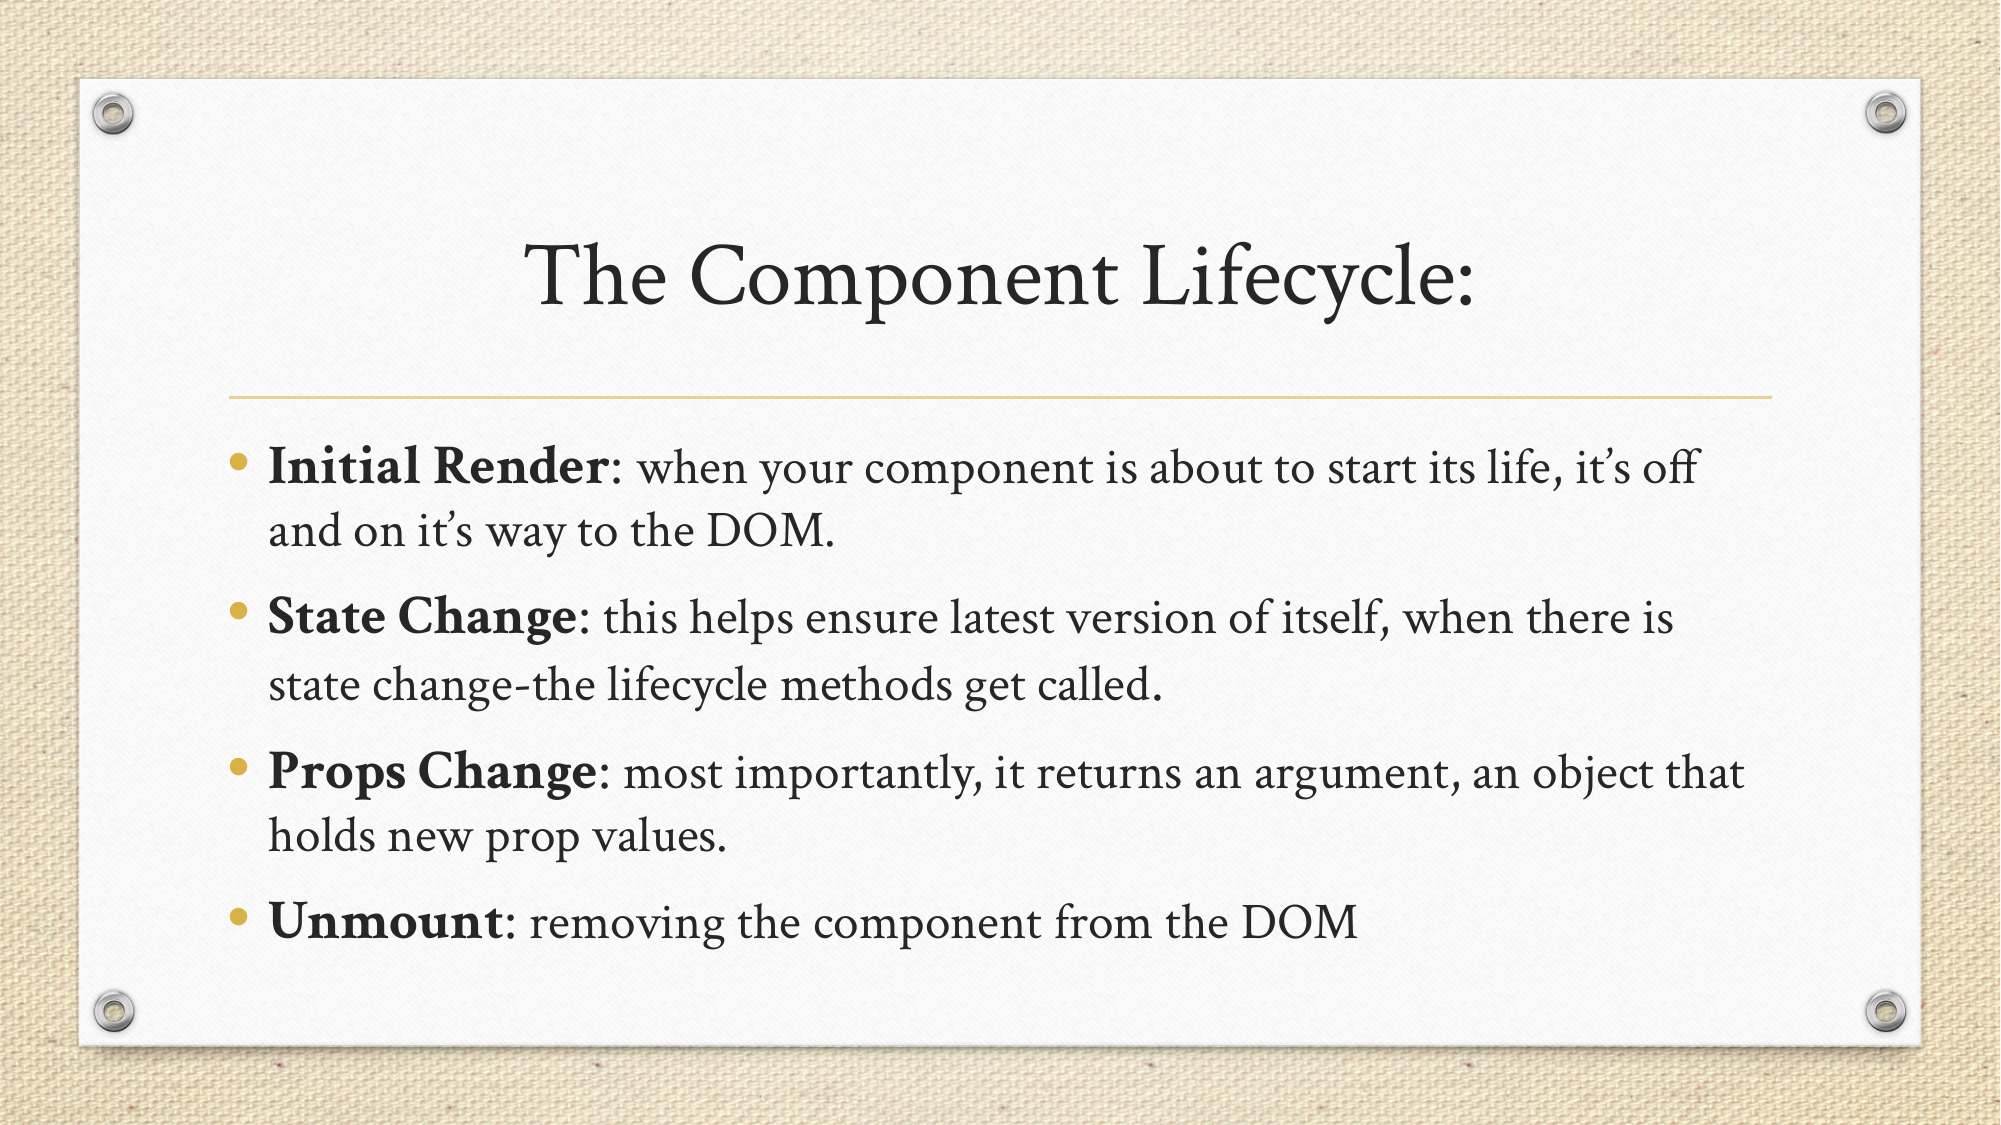

# The Component Lifecycle:
Initial Render: when your component is about to start its life, it’s off and on it’s way to the DOM.
State Change: this helps ensure latest version of itself, when there is state change-the lifecycle methods get called.
Props Change: most importantly, it returns an argument, an object that holds new prop values.
Unmount: removing the component from the DOM